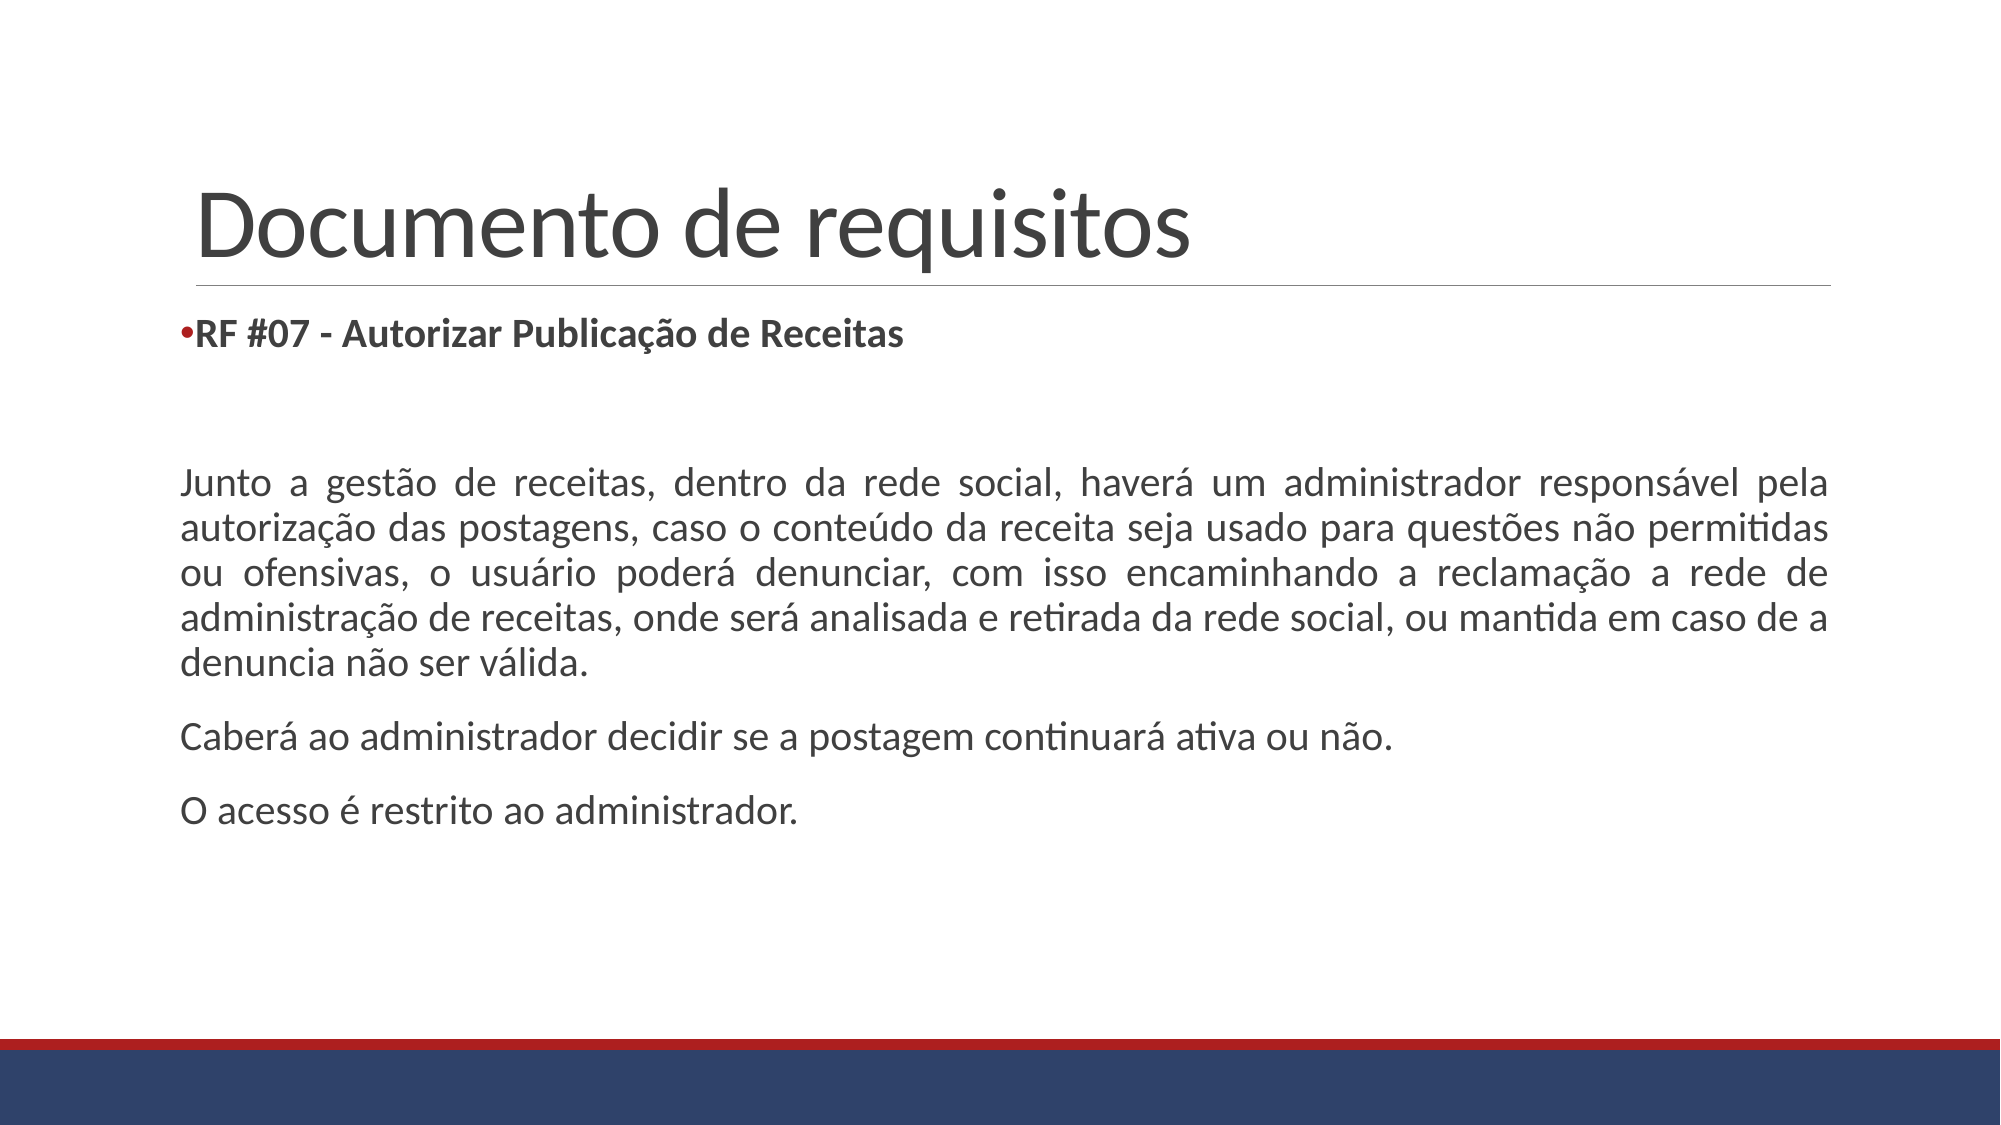

# Documento de requisitos
RF #07 - Autorizar Publicação de Receitas

Junto a gestão de receitas, dentro da rede social, haverá um administrador responsável pela autorização das postagens, caso o conteúdo da receita seja usado para questões não permitidas ou ofensivas, o usuário poderá denunciar, com isso encaminhando a reclamação a rede de administração de receitas, onde será analisada e retirada da rede social, ou mantida em caso de a denuncia não ser válida.
Caberá ao administrador decidir se a postagem continuará ativa ou não.
O acesso é restrito ao administrador.